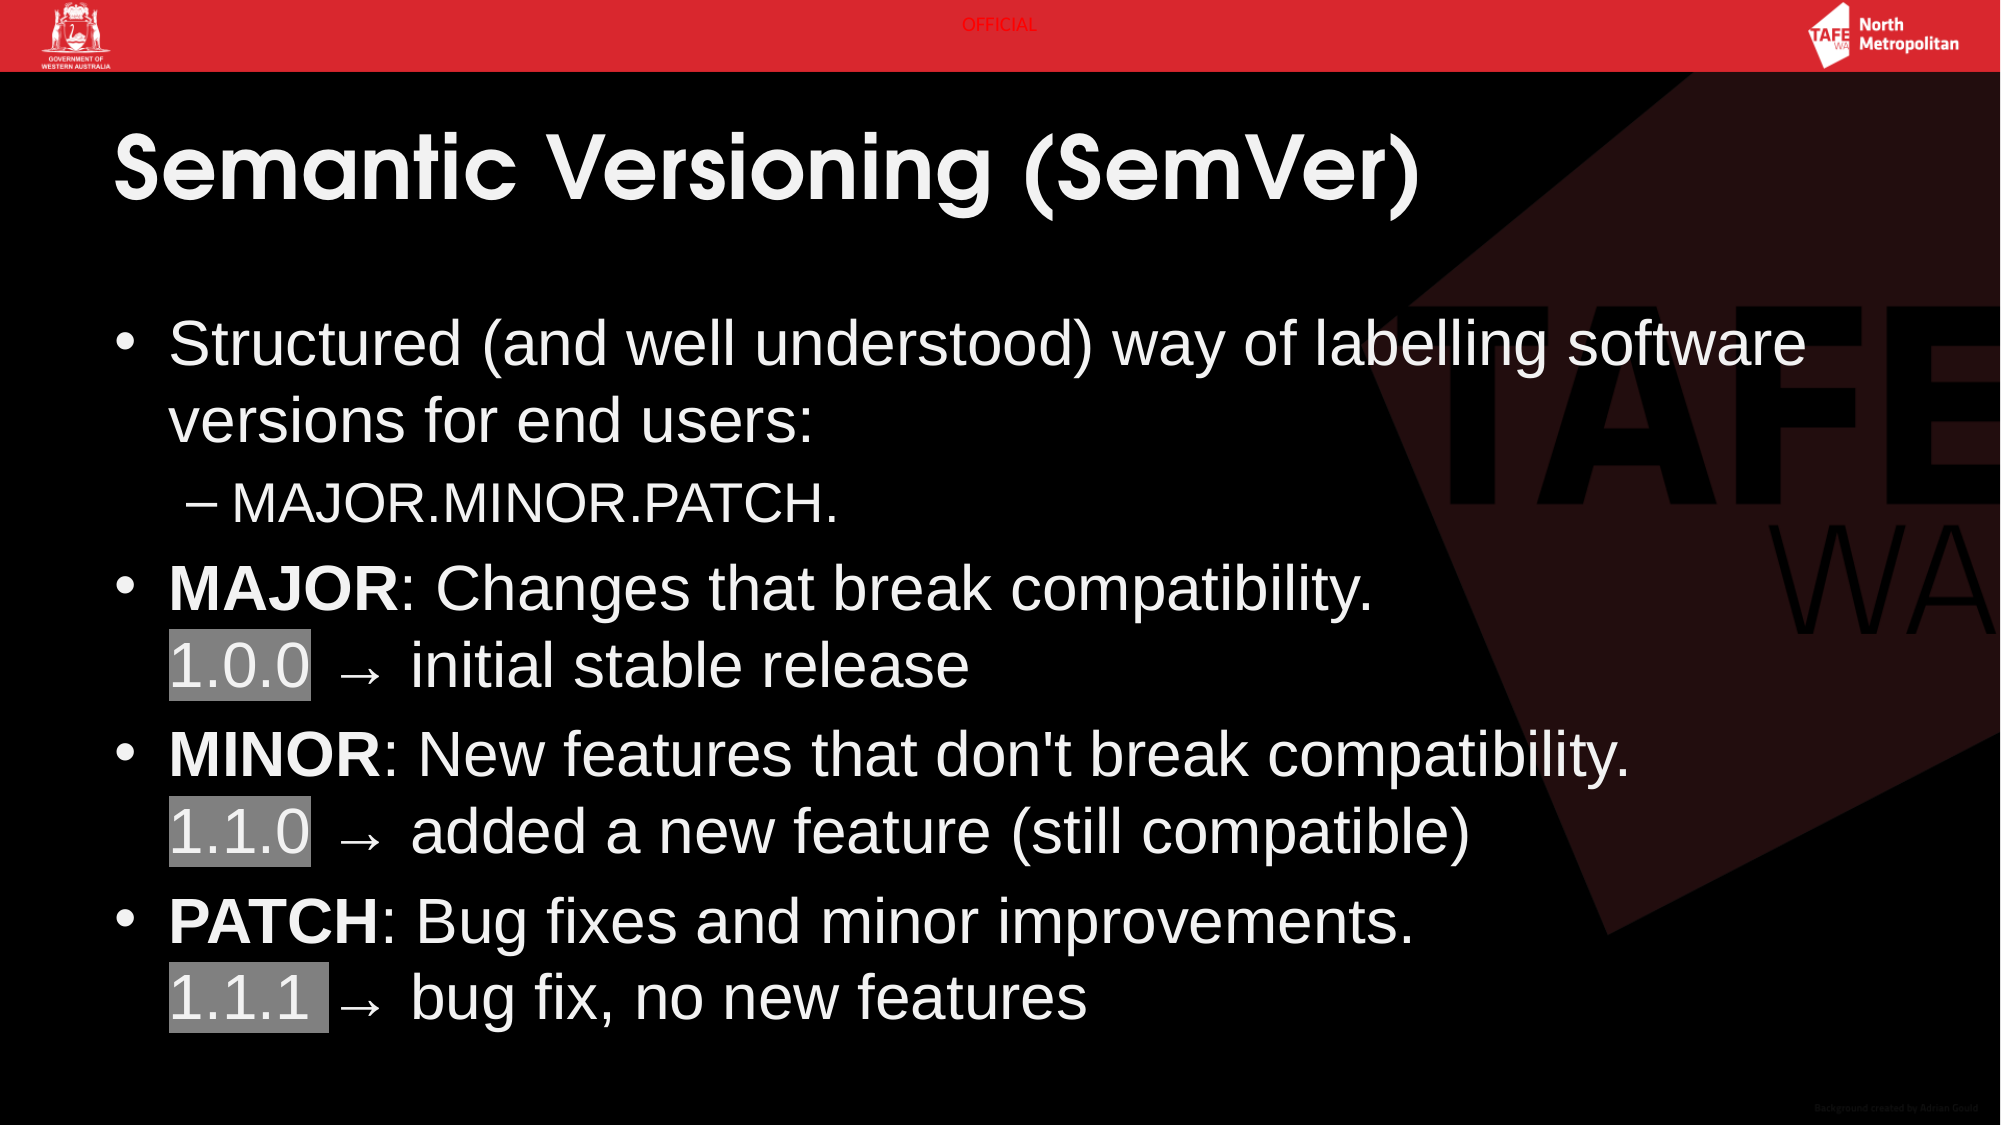

# Semantic Versioning (SemVer)
Structured (and well understood) way of labelling software versions for end users:
MAJOR.MINOR.PATCH.
MAJOR: Changes that break compatibility.
1.0.0 → initial stable release
MINOR: New features that don't break compatibility.
1.1.0 → added a new feature (still compatible)
PATCH: Bug fixes and minor improvements.
1.1.1 → bug fix, no new features